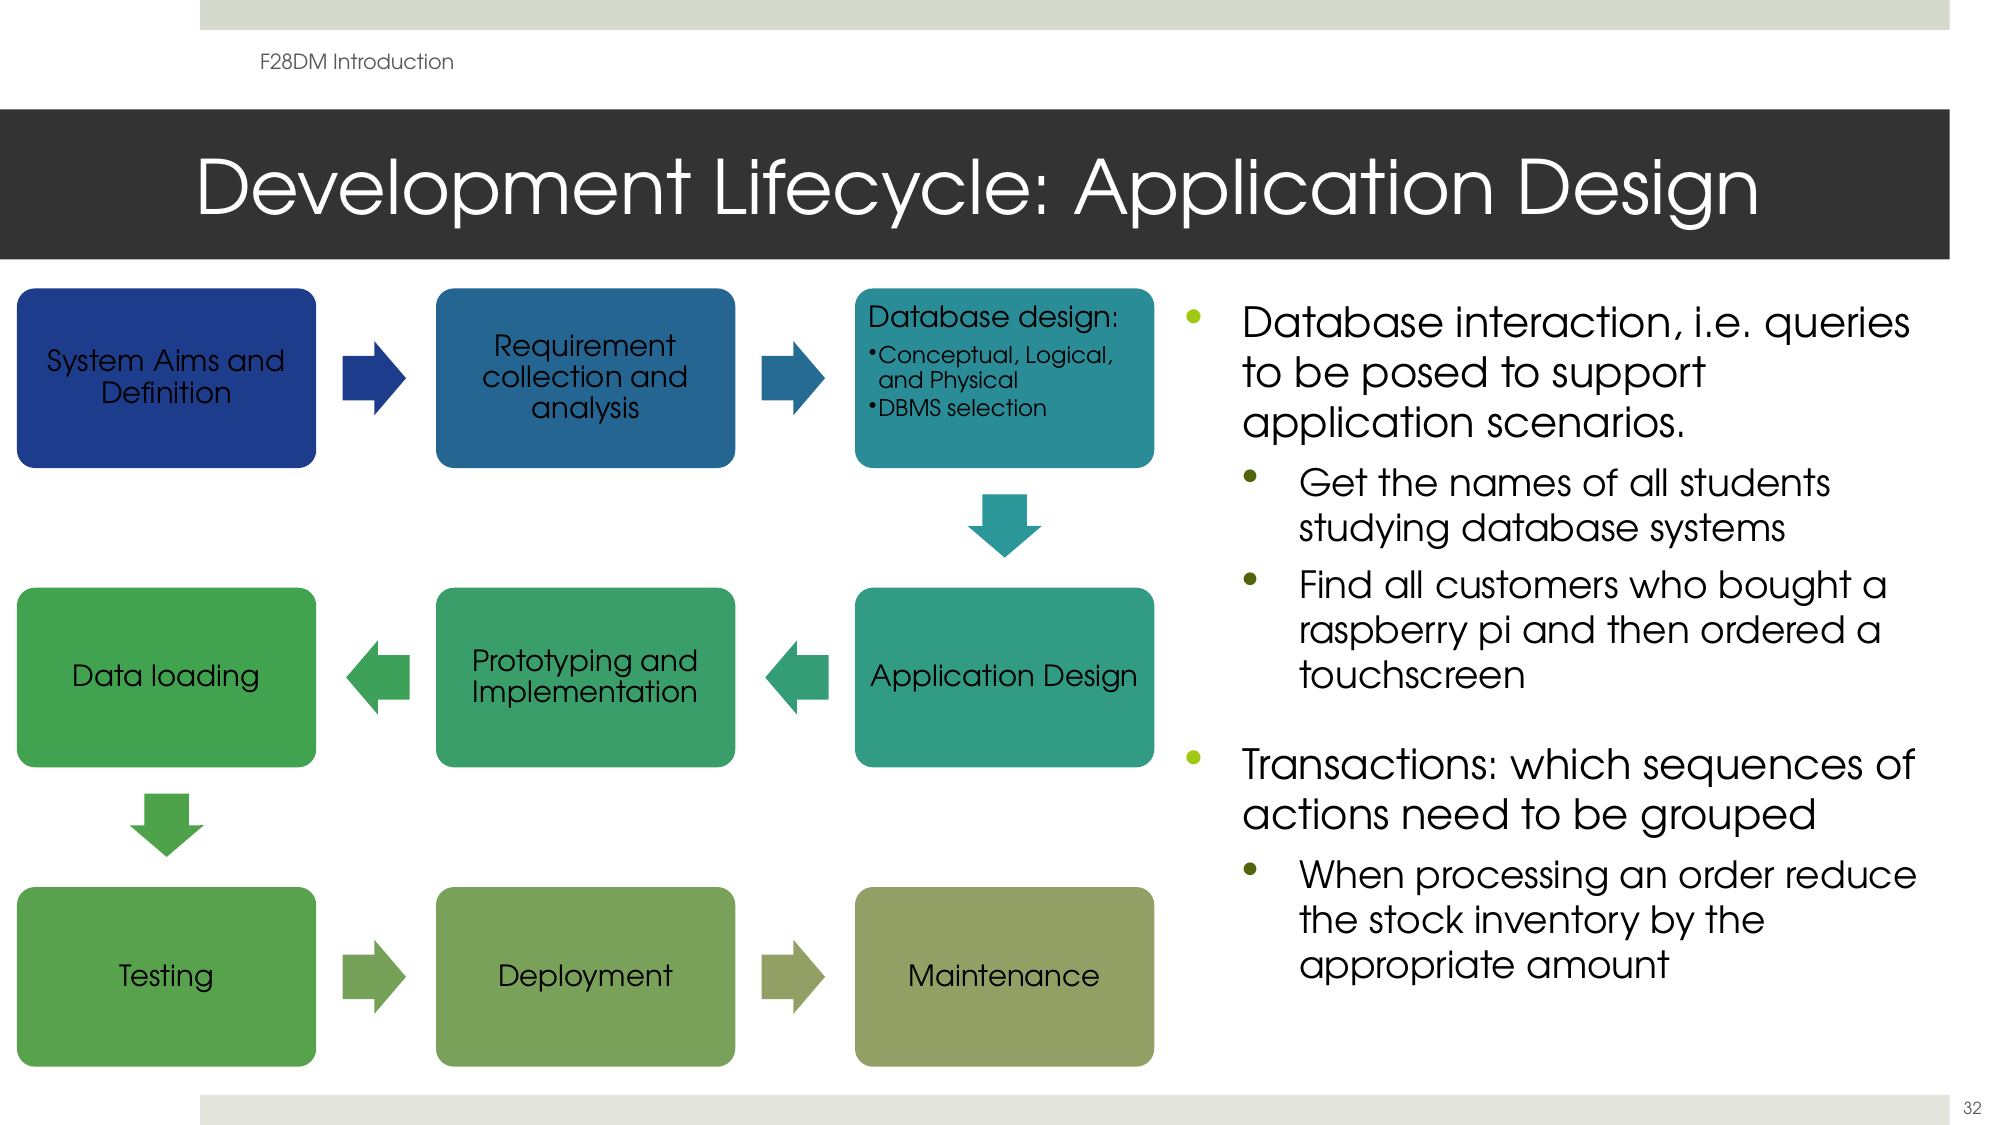

F28DM Introduction

# Development Lifecycle: Application Design
Database interaction, i.e. queries to be posed to support application scenarios.
Get the names of all students studying database systems
Find all customers who bought a raspberry pi and then ordered a touchscreen
Transactions: which sequences of actions need to be grouped
When processing an order reduce the stock inventory by the appropriate amount

System Aims and Definition
Requirement collection and analysis
Database design:
Conceptual, Logical, and Physical
DBMS selection

Data loading
Prototyping and Implementation
Application Design

Testing
Deployment
Maintenance

32